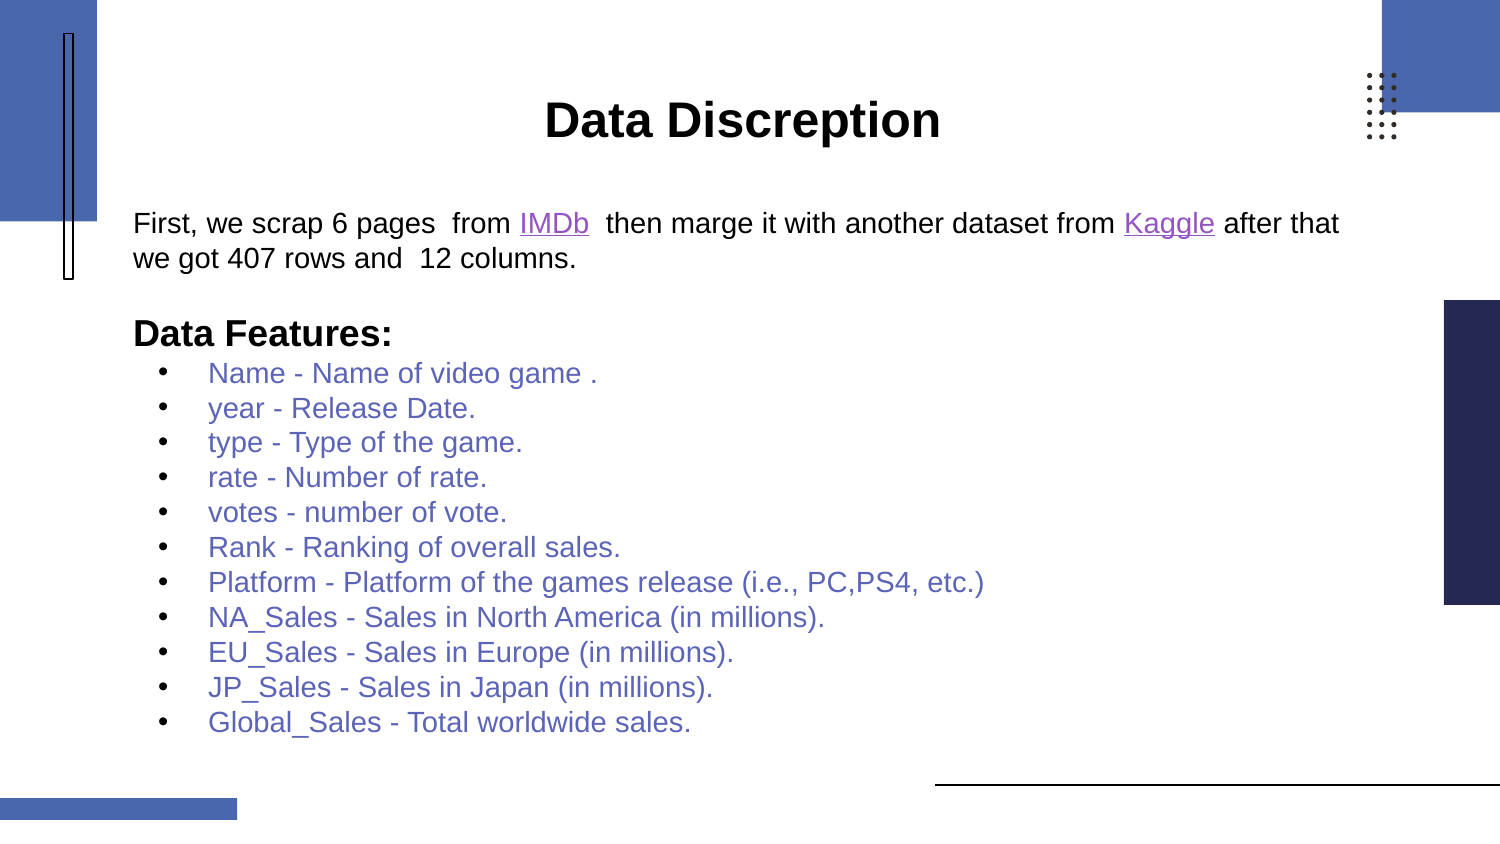

# Data Discreption
First, we scrap 6 pages  from IMDb  then marge it with another dataset from Kaggle after that we got 407 rows and  12 columns.

Data Features:
Name - Name of video game .
year - Release Date.
type - Type of the game.
rate - Number of rate.
votes - number of vote.
Rank - Ranking of overall sales.
Platform - Platform of the games release (i.e., PC,PS4, etc.)
NA_Sales - Sales in North America (in millions).
EU_Sales - Sales in Europe (in millions).
JP_Sales - Sales in Japan (in millions).
Global_Sales - Total worldwide sales.